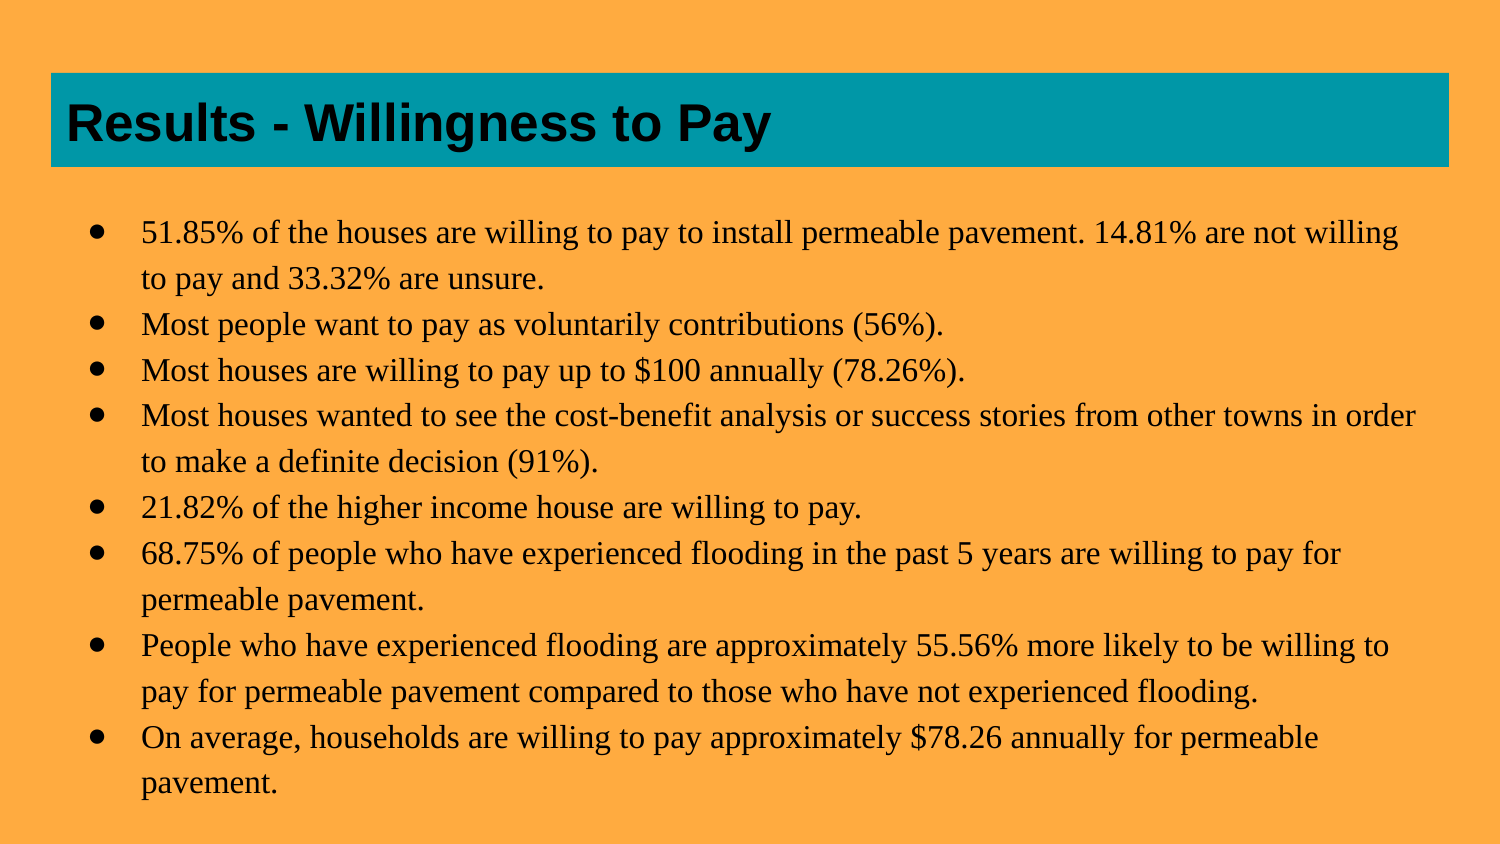

# Results - Willingness to Pay
51.85% of the houses are willing to pay to install permeable pavement. 14.81% are not willing to pay and 33.32% are unsure.
Most people want to pay as voluntarily contributions (56%).
Most houses are willing to pay up to $100 annually (78.26%).
Most houses wanted to see the cost-benefit analysis or success stories from other towns in order to make a definite decision (91%).
21.82% of the higher income house are willing to pay.
68.75% of people who have experienced flooding in the past 5 years are willing to pay for permeable pavement.
People who have experienced flooding are approximately 55.56% more likely to be willing to pay for permeable pavement compared to those who have not experienced flooding.
On average, households are willing to pay approximately $78.26 annually for permeable pavement.